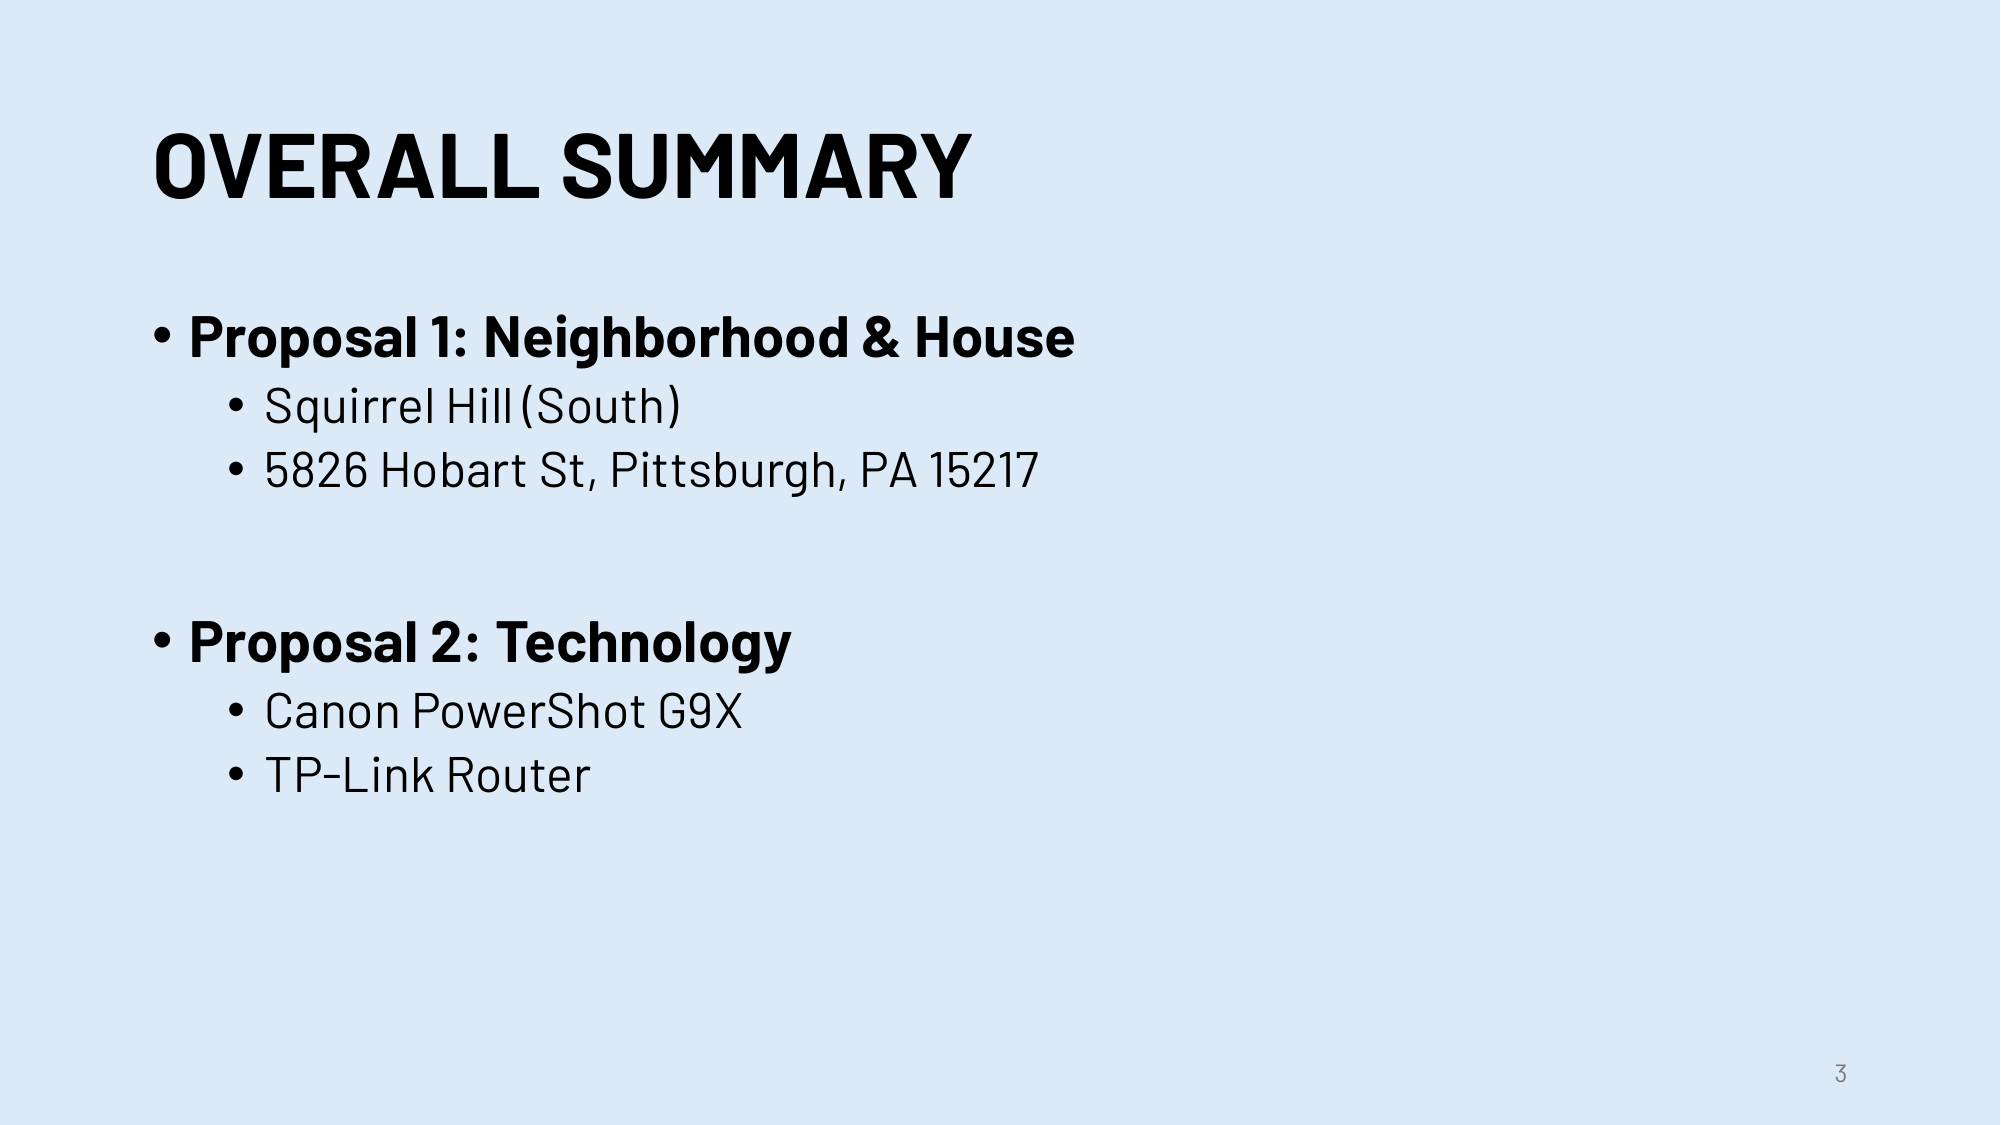

# OVERALL SUMMARY
Proposal 1: Neighborhood & House
Squirrel Hill (South)
5826 Hobart St, Pittsburgh, PA 15217

Proposal 2: Technology
Canon PowerShot G9X
TP-Link Router

3